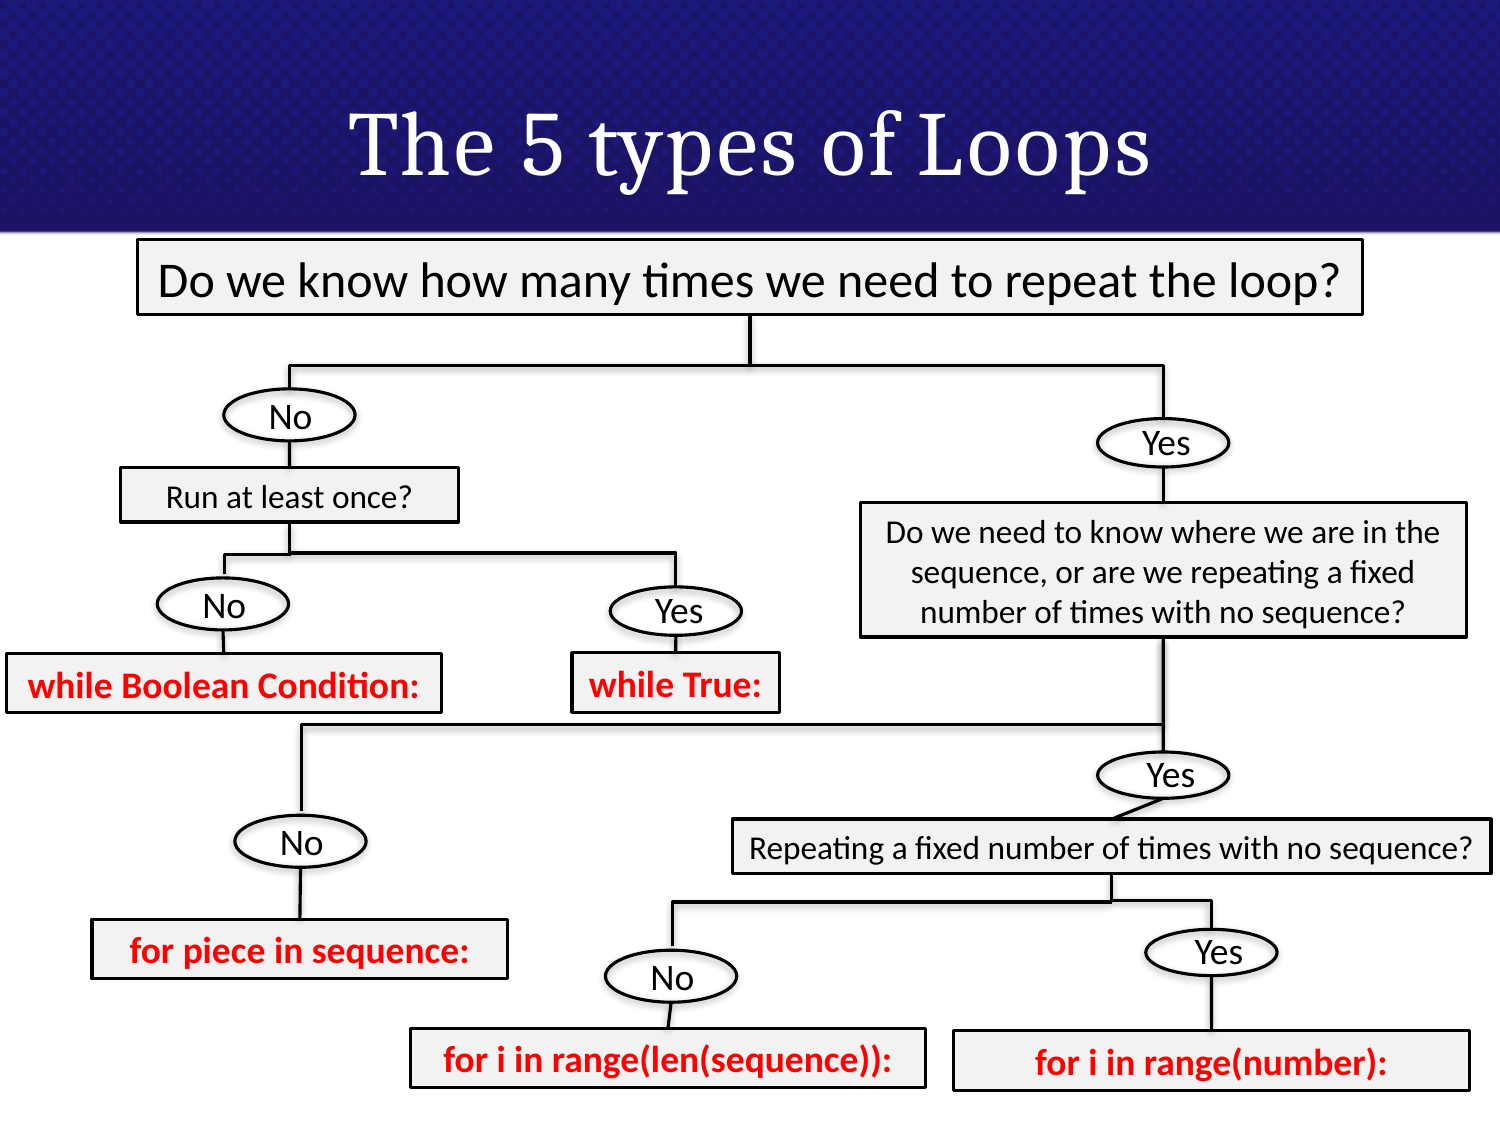

# The 5 types of Loops
Do we know how many times we need to repeat the loop?
No

Yes

Run at least once?
Do we need to know where we are in the sequence, or are we repeating a fixed number of times with no sequence?
No

Yes

while True:
while Boolean Condition:
Yes

No

Repeating a fixed number of times with no sequence?
for piece in sequence:
Yes

No

for i in range(len(sequence)):
for i in range(number):